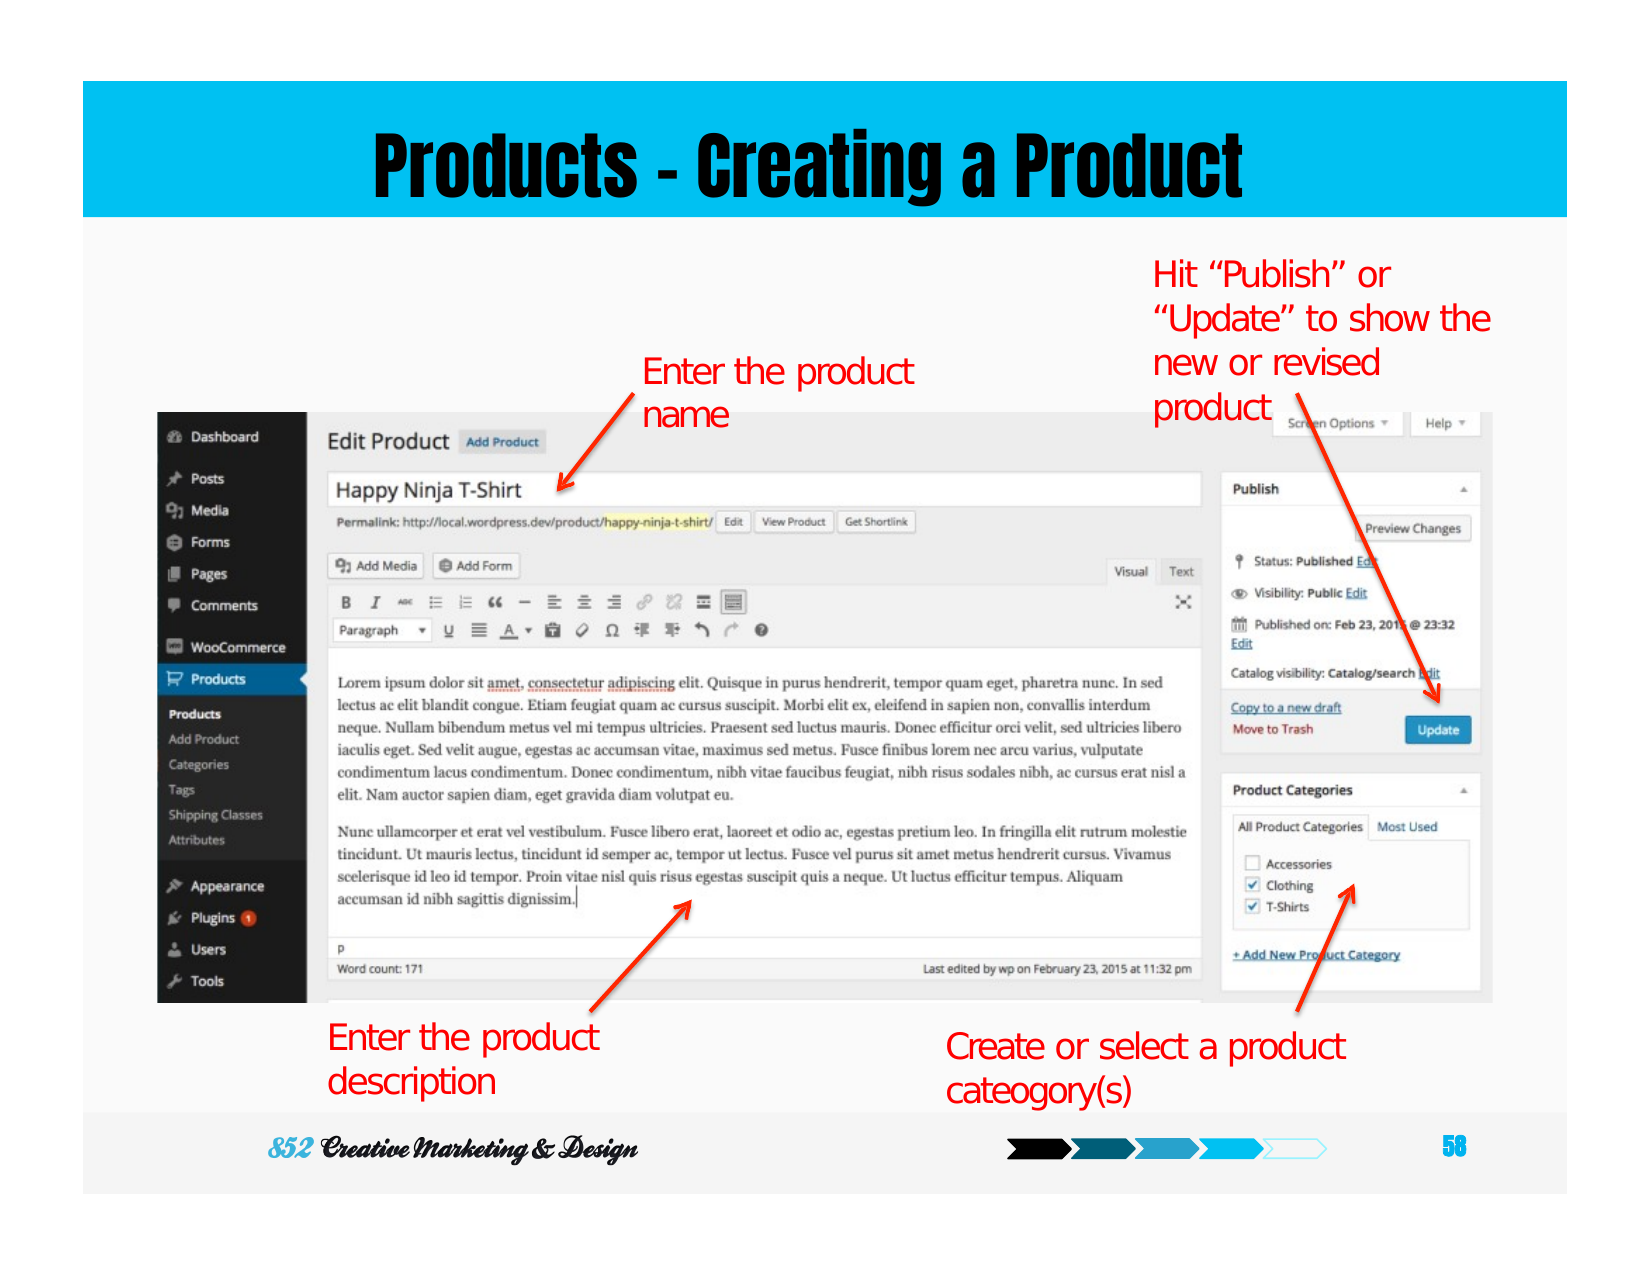

# Products – Creating a Product
Hit “Publish” or  “Update” to show the  new or revised product
Enter the product name

Enter the product description
Create or select a product cateogory(s)
58